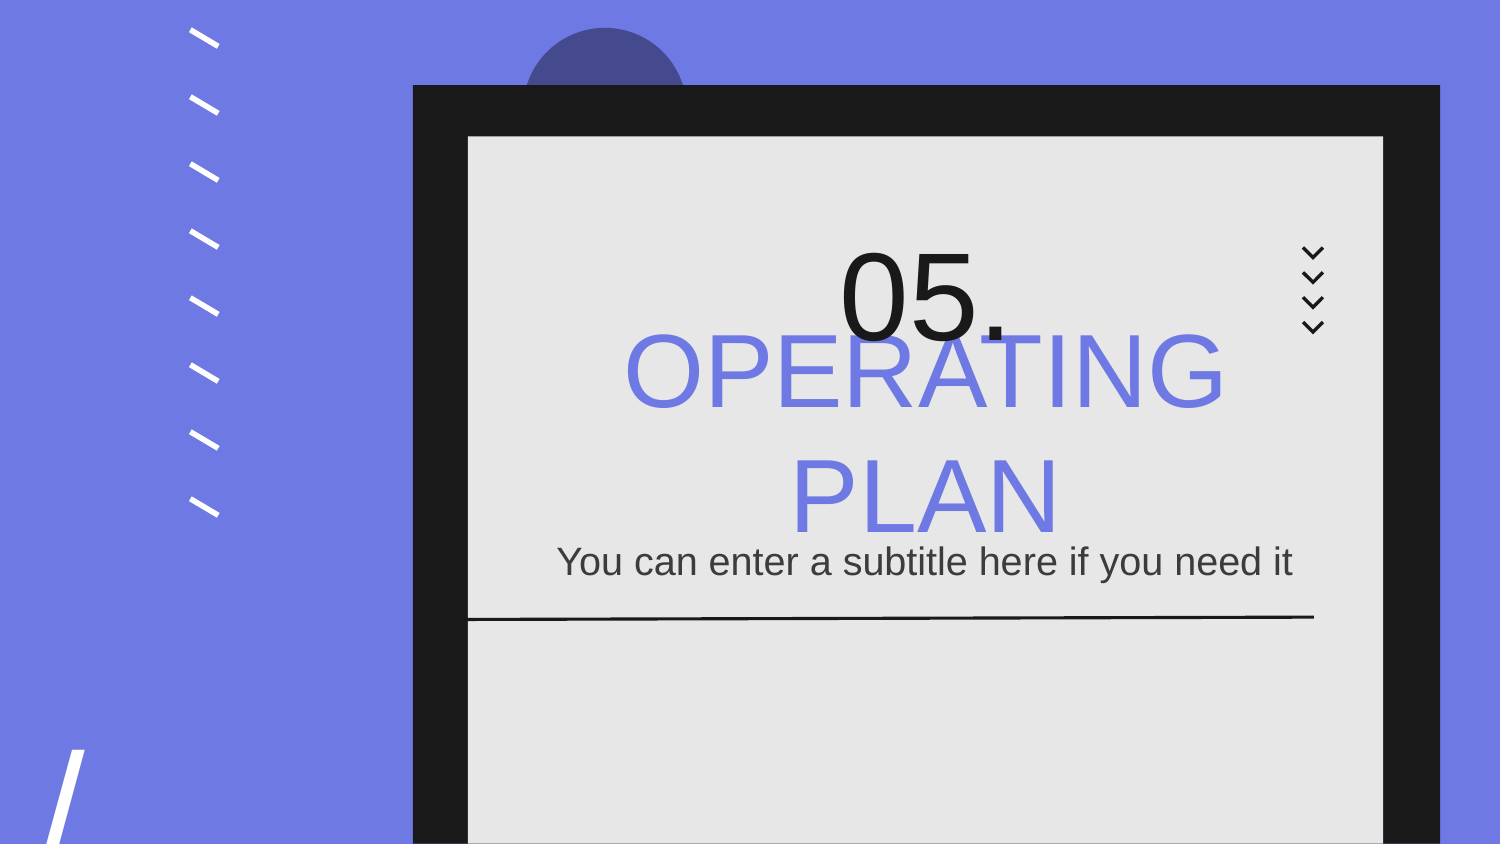

05.

# OPERATING PLAN
You can enter a subtitle here if you need it